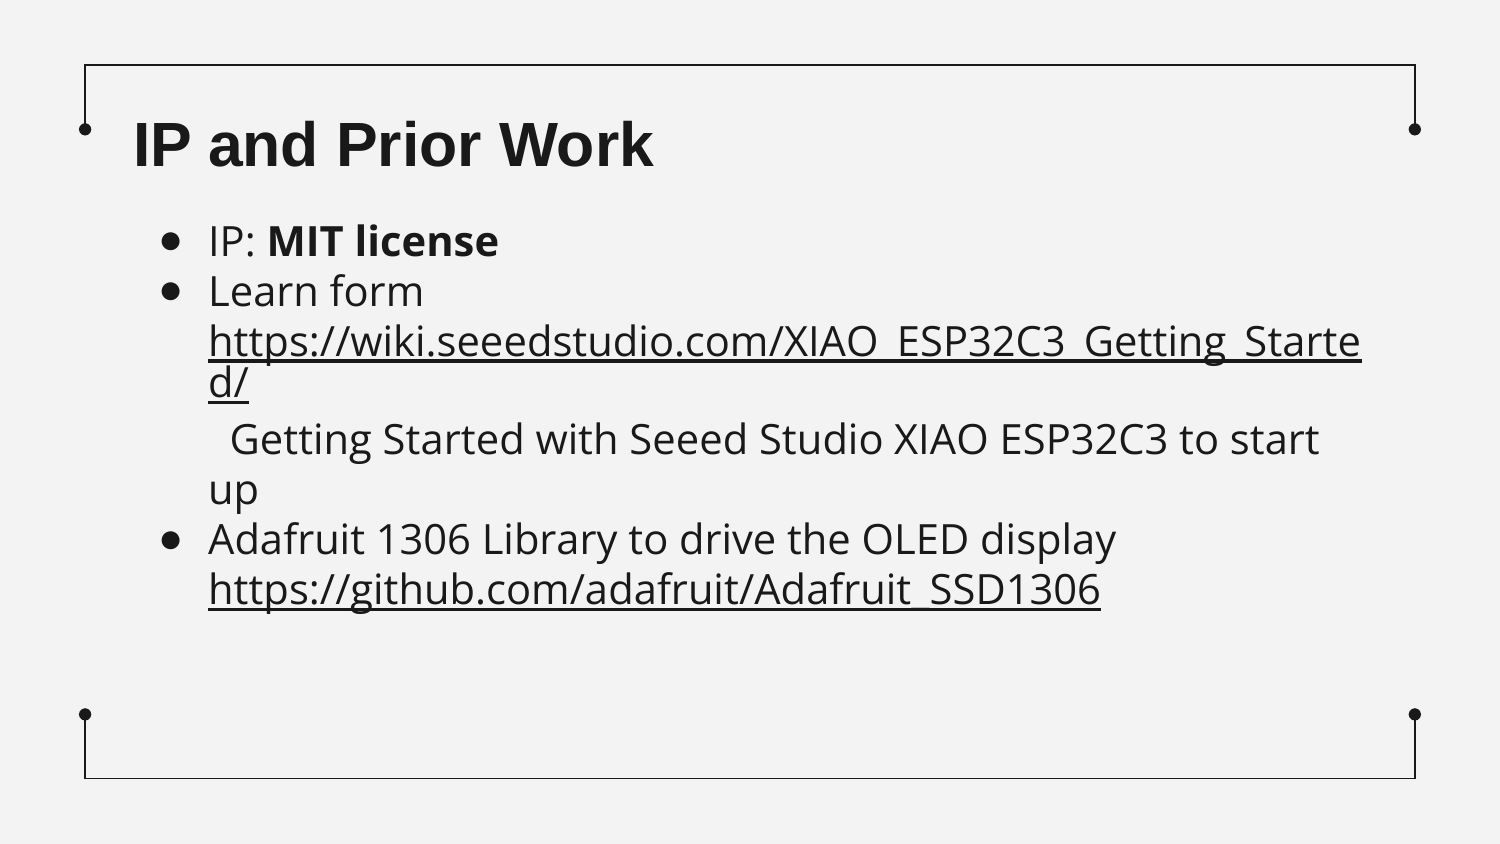

# IP and Prior Work
IP: MIT license
Learn form https://wiki.seeedstudio.com/XIAO_ESP32C3_Getting_Started/  Getting Started with Seeed Studio XIAO ESP32C3 to start up
Adafruit 1306 Library to drive the OLED display https://github.com/adafruit/Adafruit_SSD1306